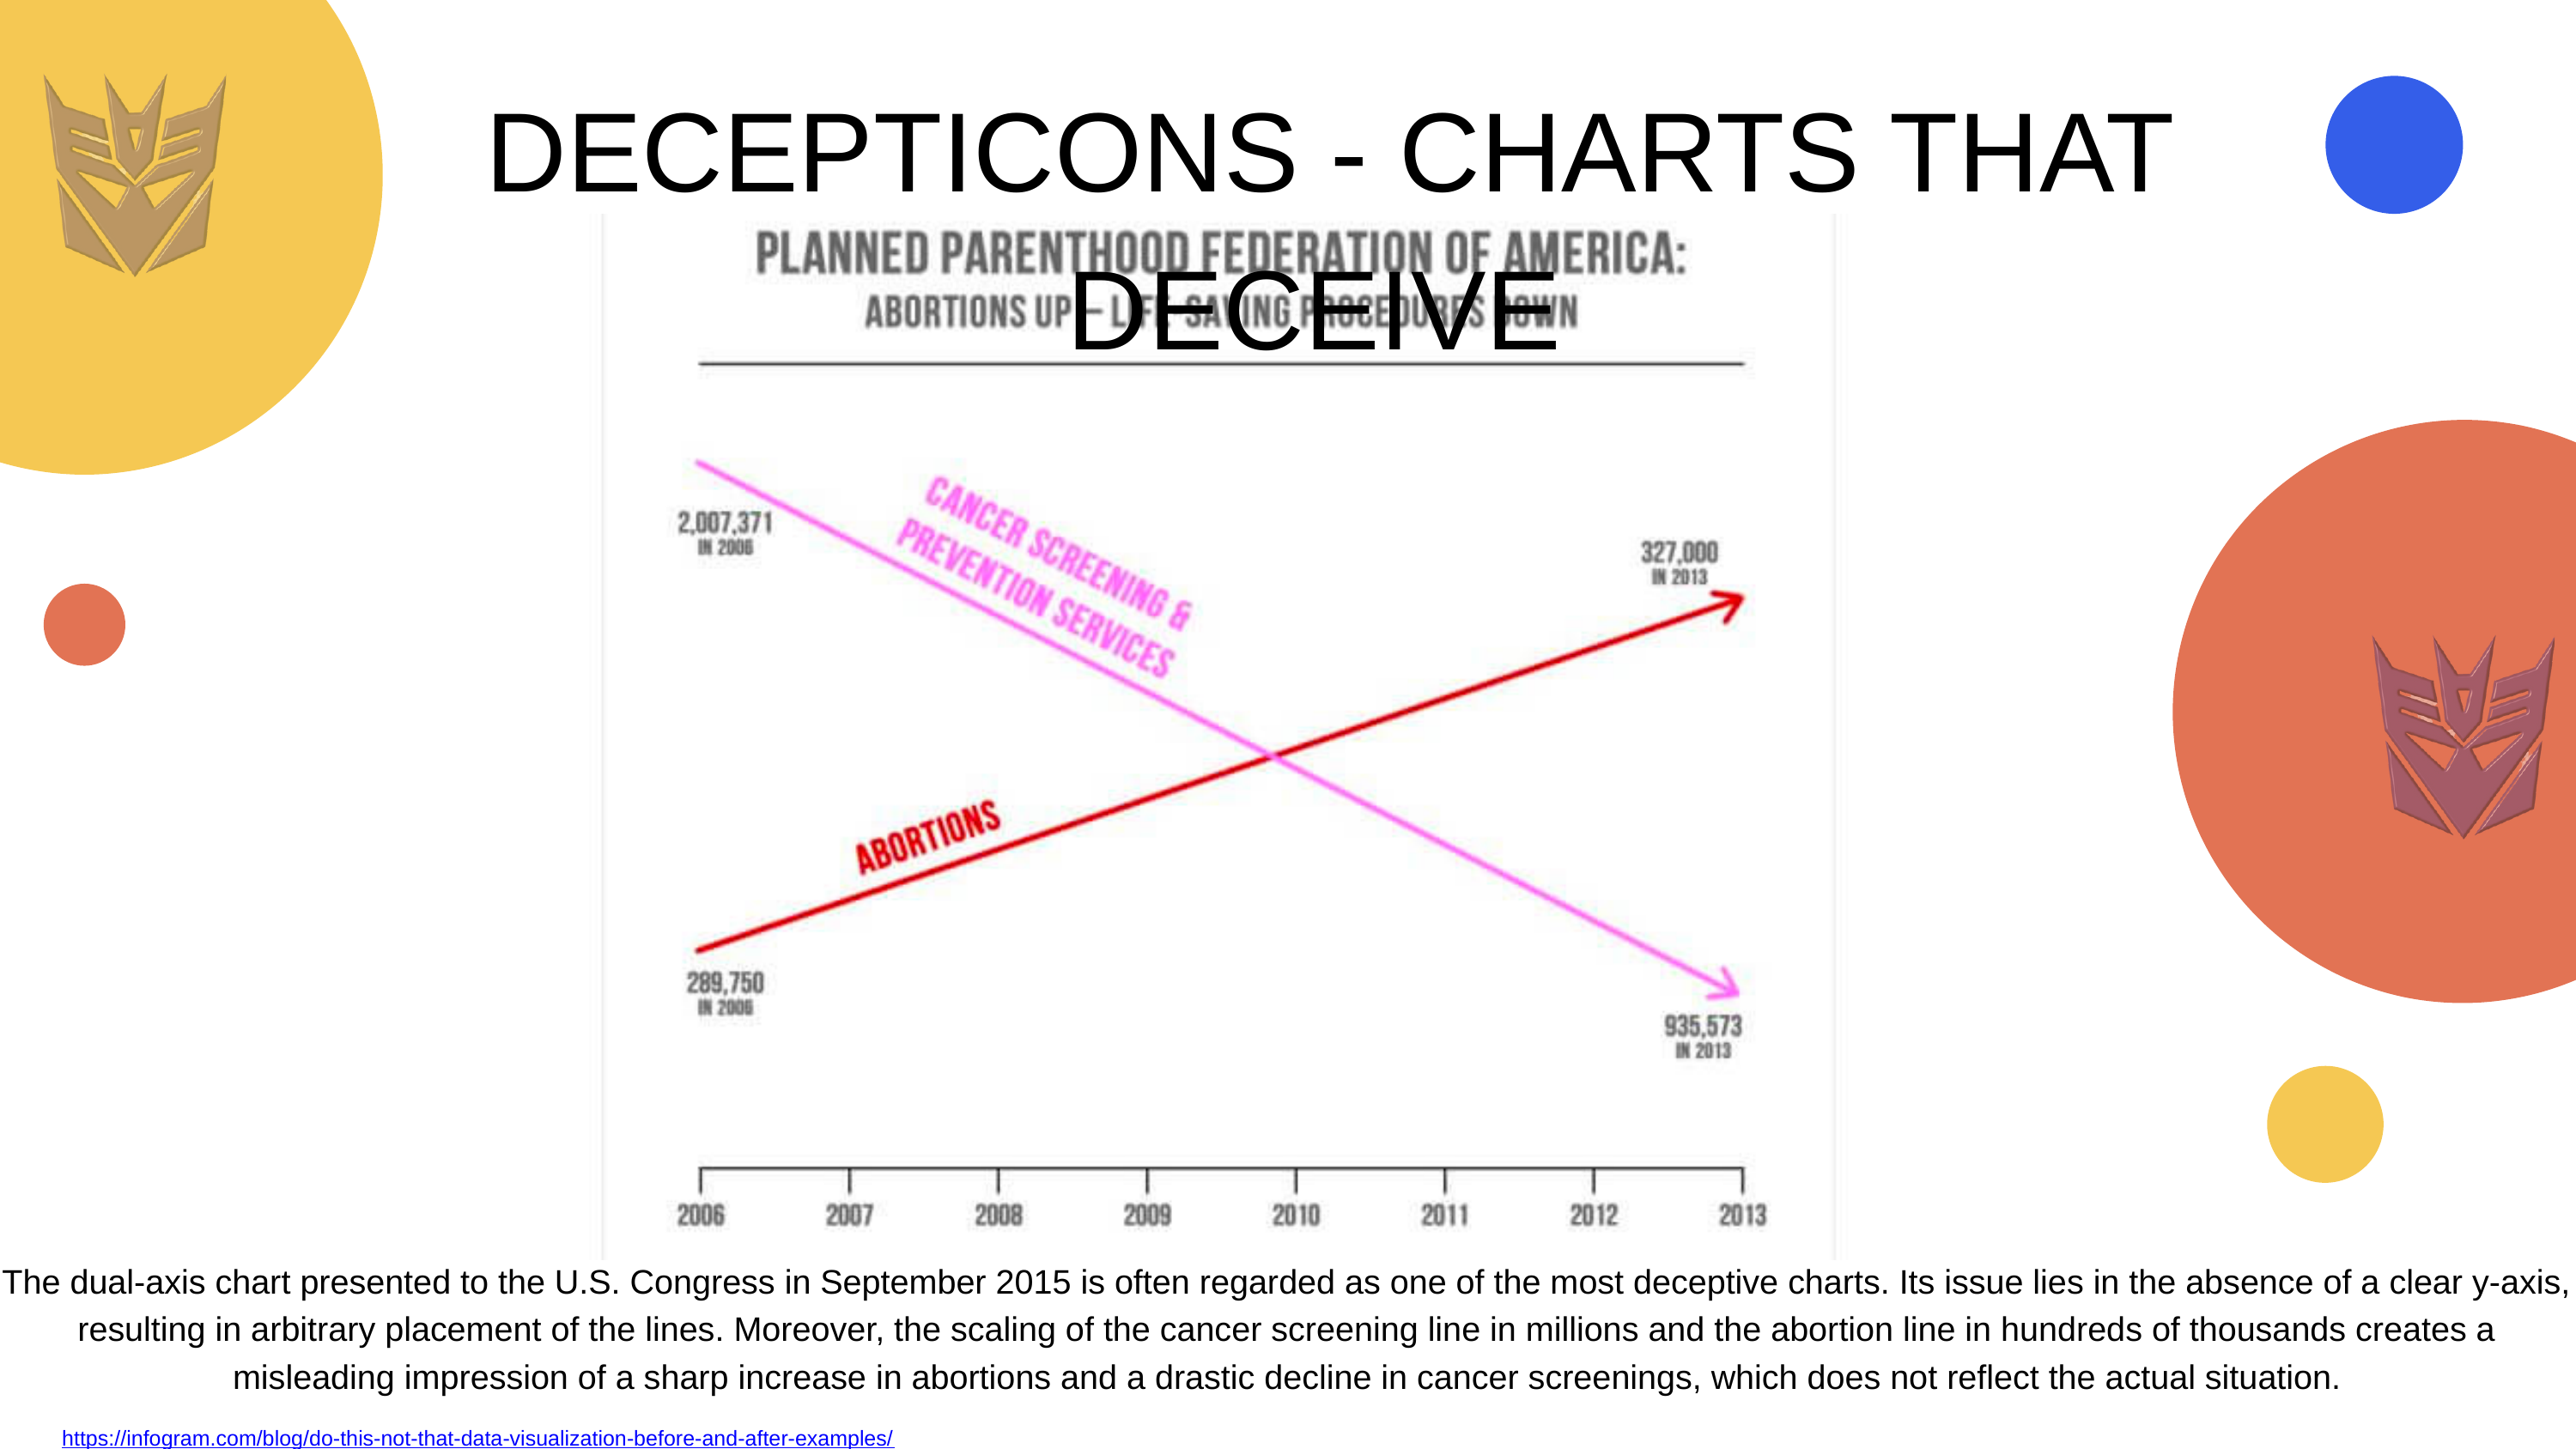

DECEPTICONS - CHARTS THAT DECEIVE

The dual-axis chart presented to the U.S. Congress in September 2015 is often regarded as one of the most deceptive charts. Its issue lies in the absence of a clear y-axis, resulting in arbitrary placement of the lines. Moreover, the scaling of the cancer screening line in millions and the abortion line in hundreds of thousands creates a misleading impression of a sharp increase in abortions and a drastic decline in cancer screenings, which does not reflect the actual situation.
https://infogram.com/blog/do-this-not-that-data-visualization-before-and-after-examples/